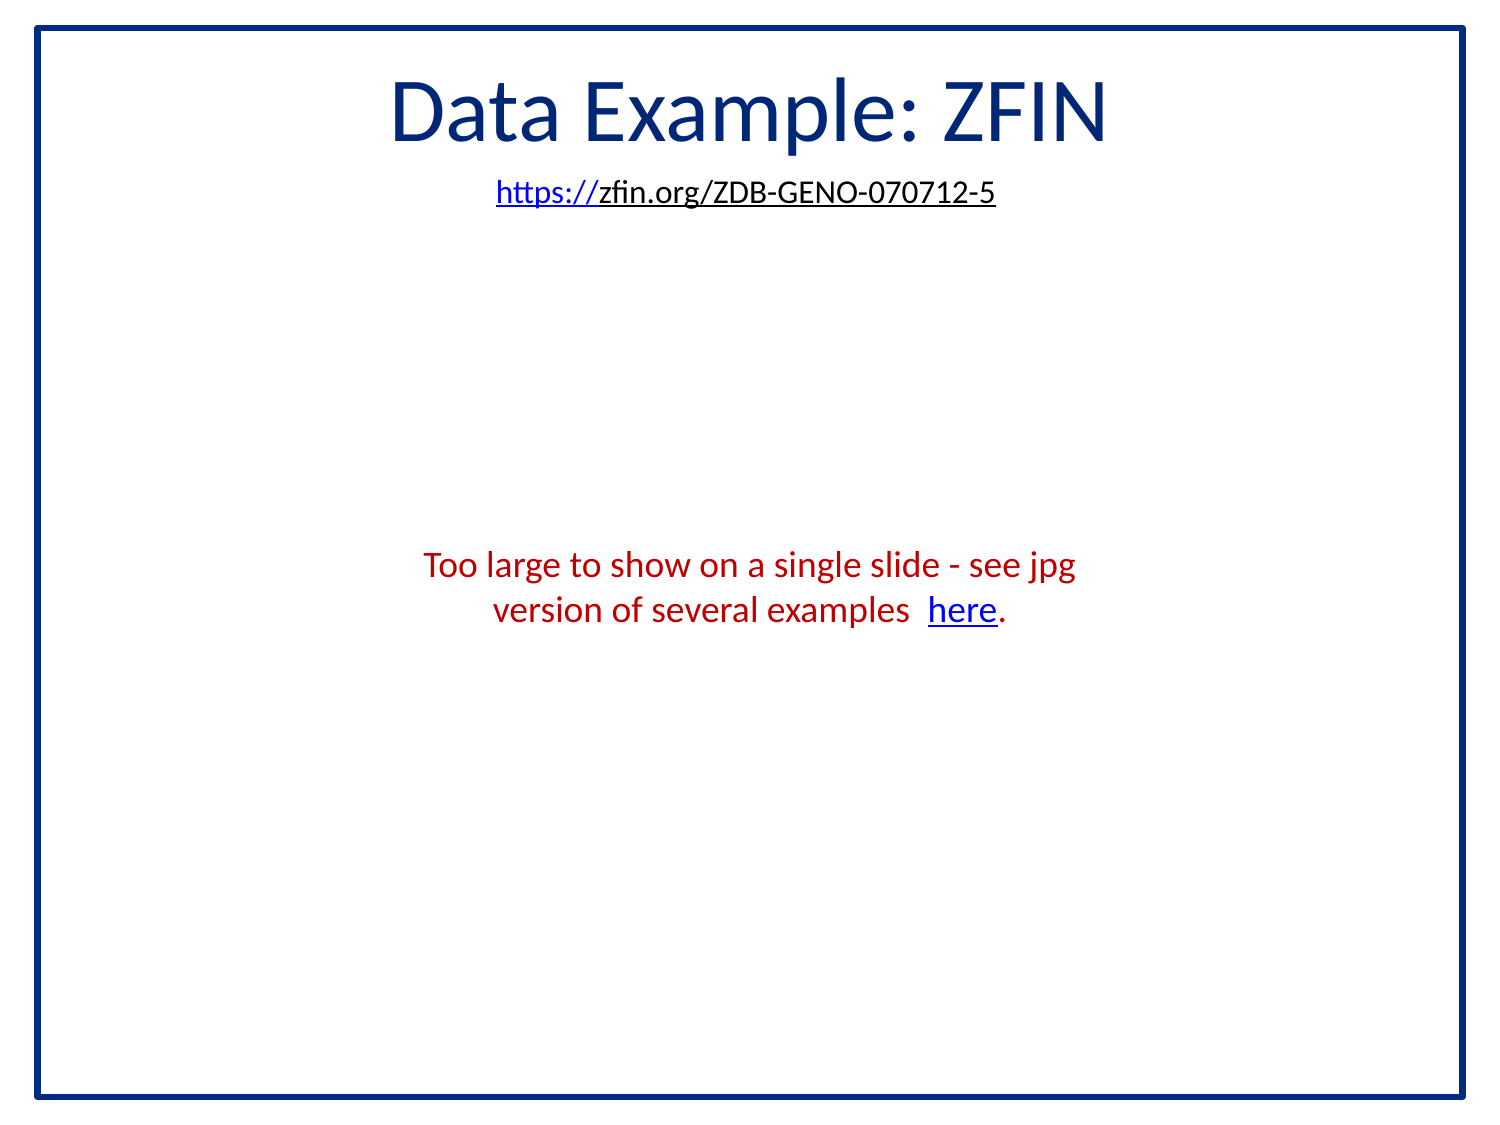

# Data Example: ZFIN

https://zfin.org/ZDB-GENO-070712-5
Too large to show on a single slide - see jpg version of several examples  here.